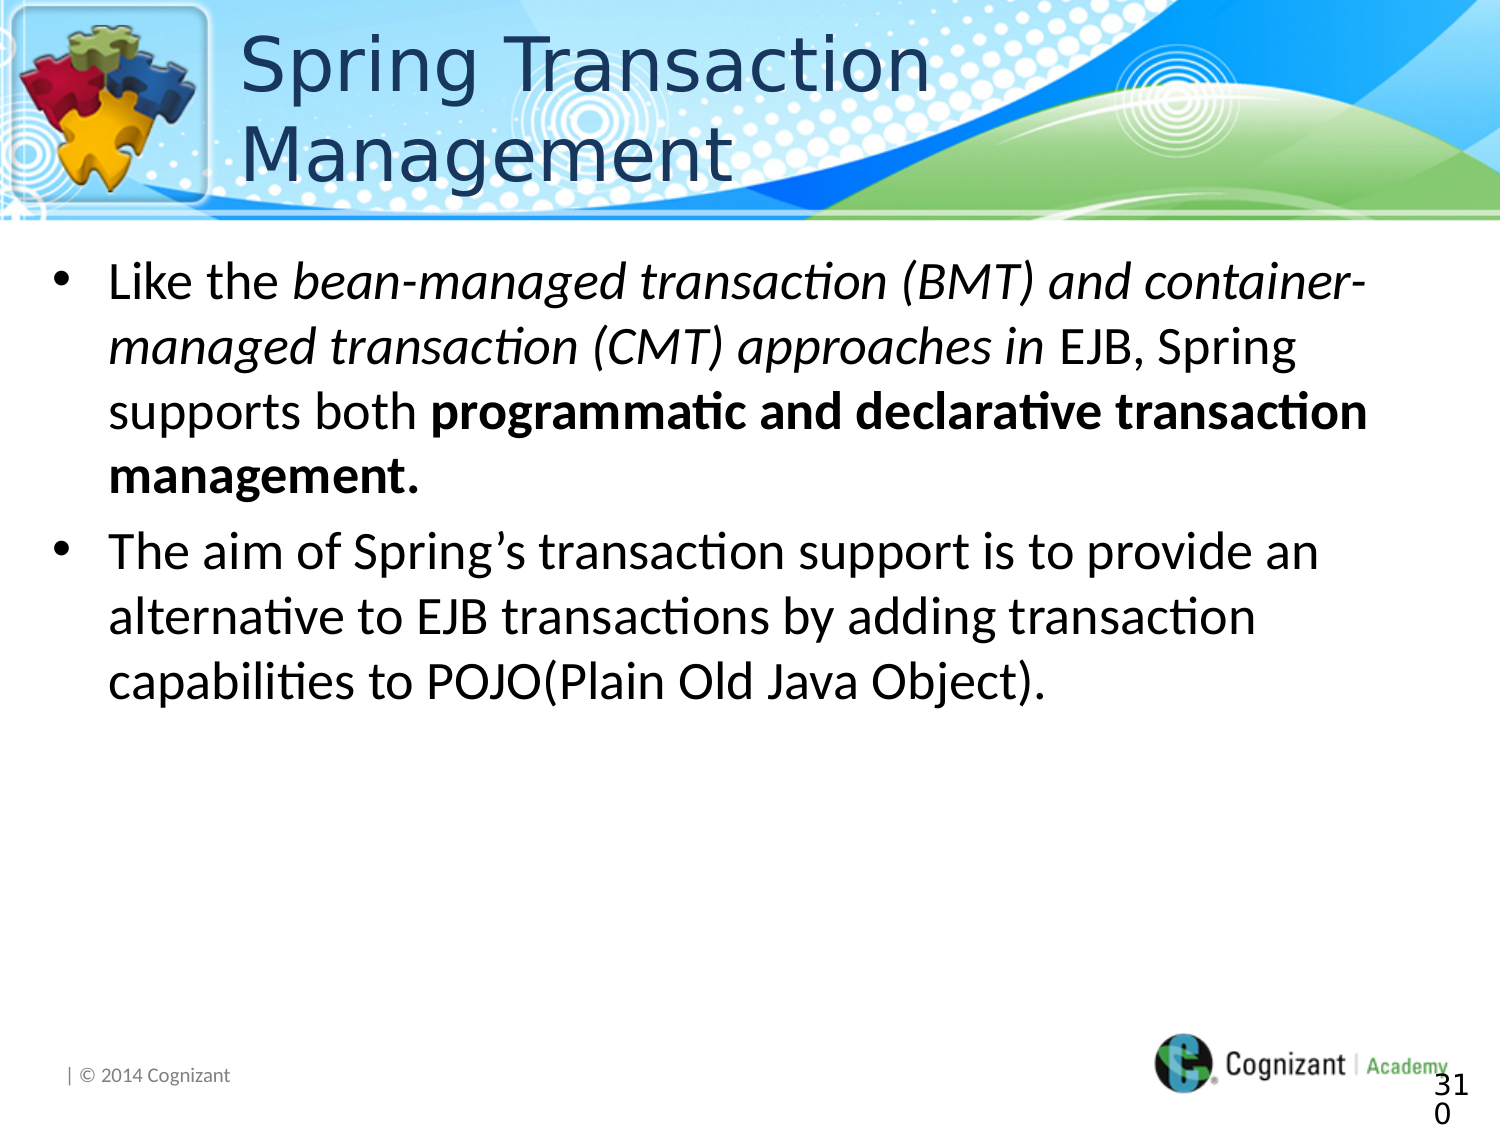

# Spring Transaction Management
Like the bean-managed transaction (BMT) and container-managed transaction (CMT) approaches in EJB, Spring supports both programmatic and declarative transaction management.
The aim of Spring’s transaction support is to provide an alternative to EJB transactions by adding transaction capabilities to POJO(Plain Old Java Object).
310